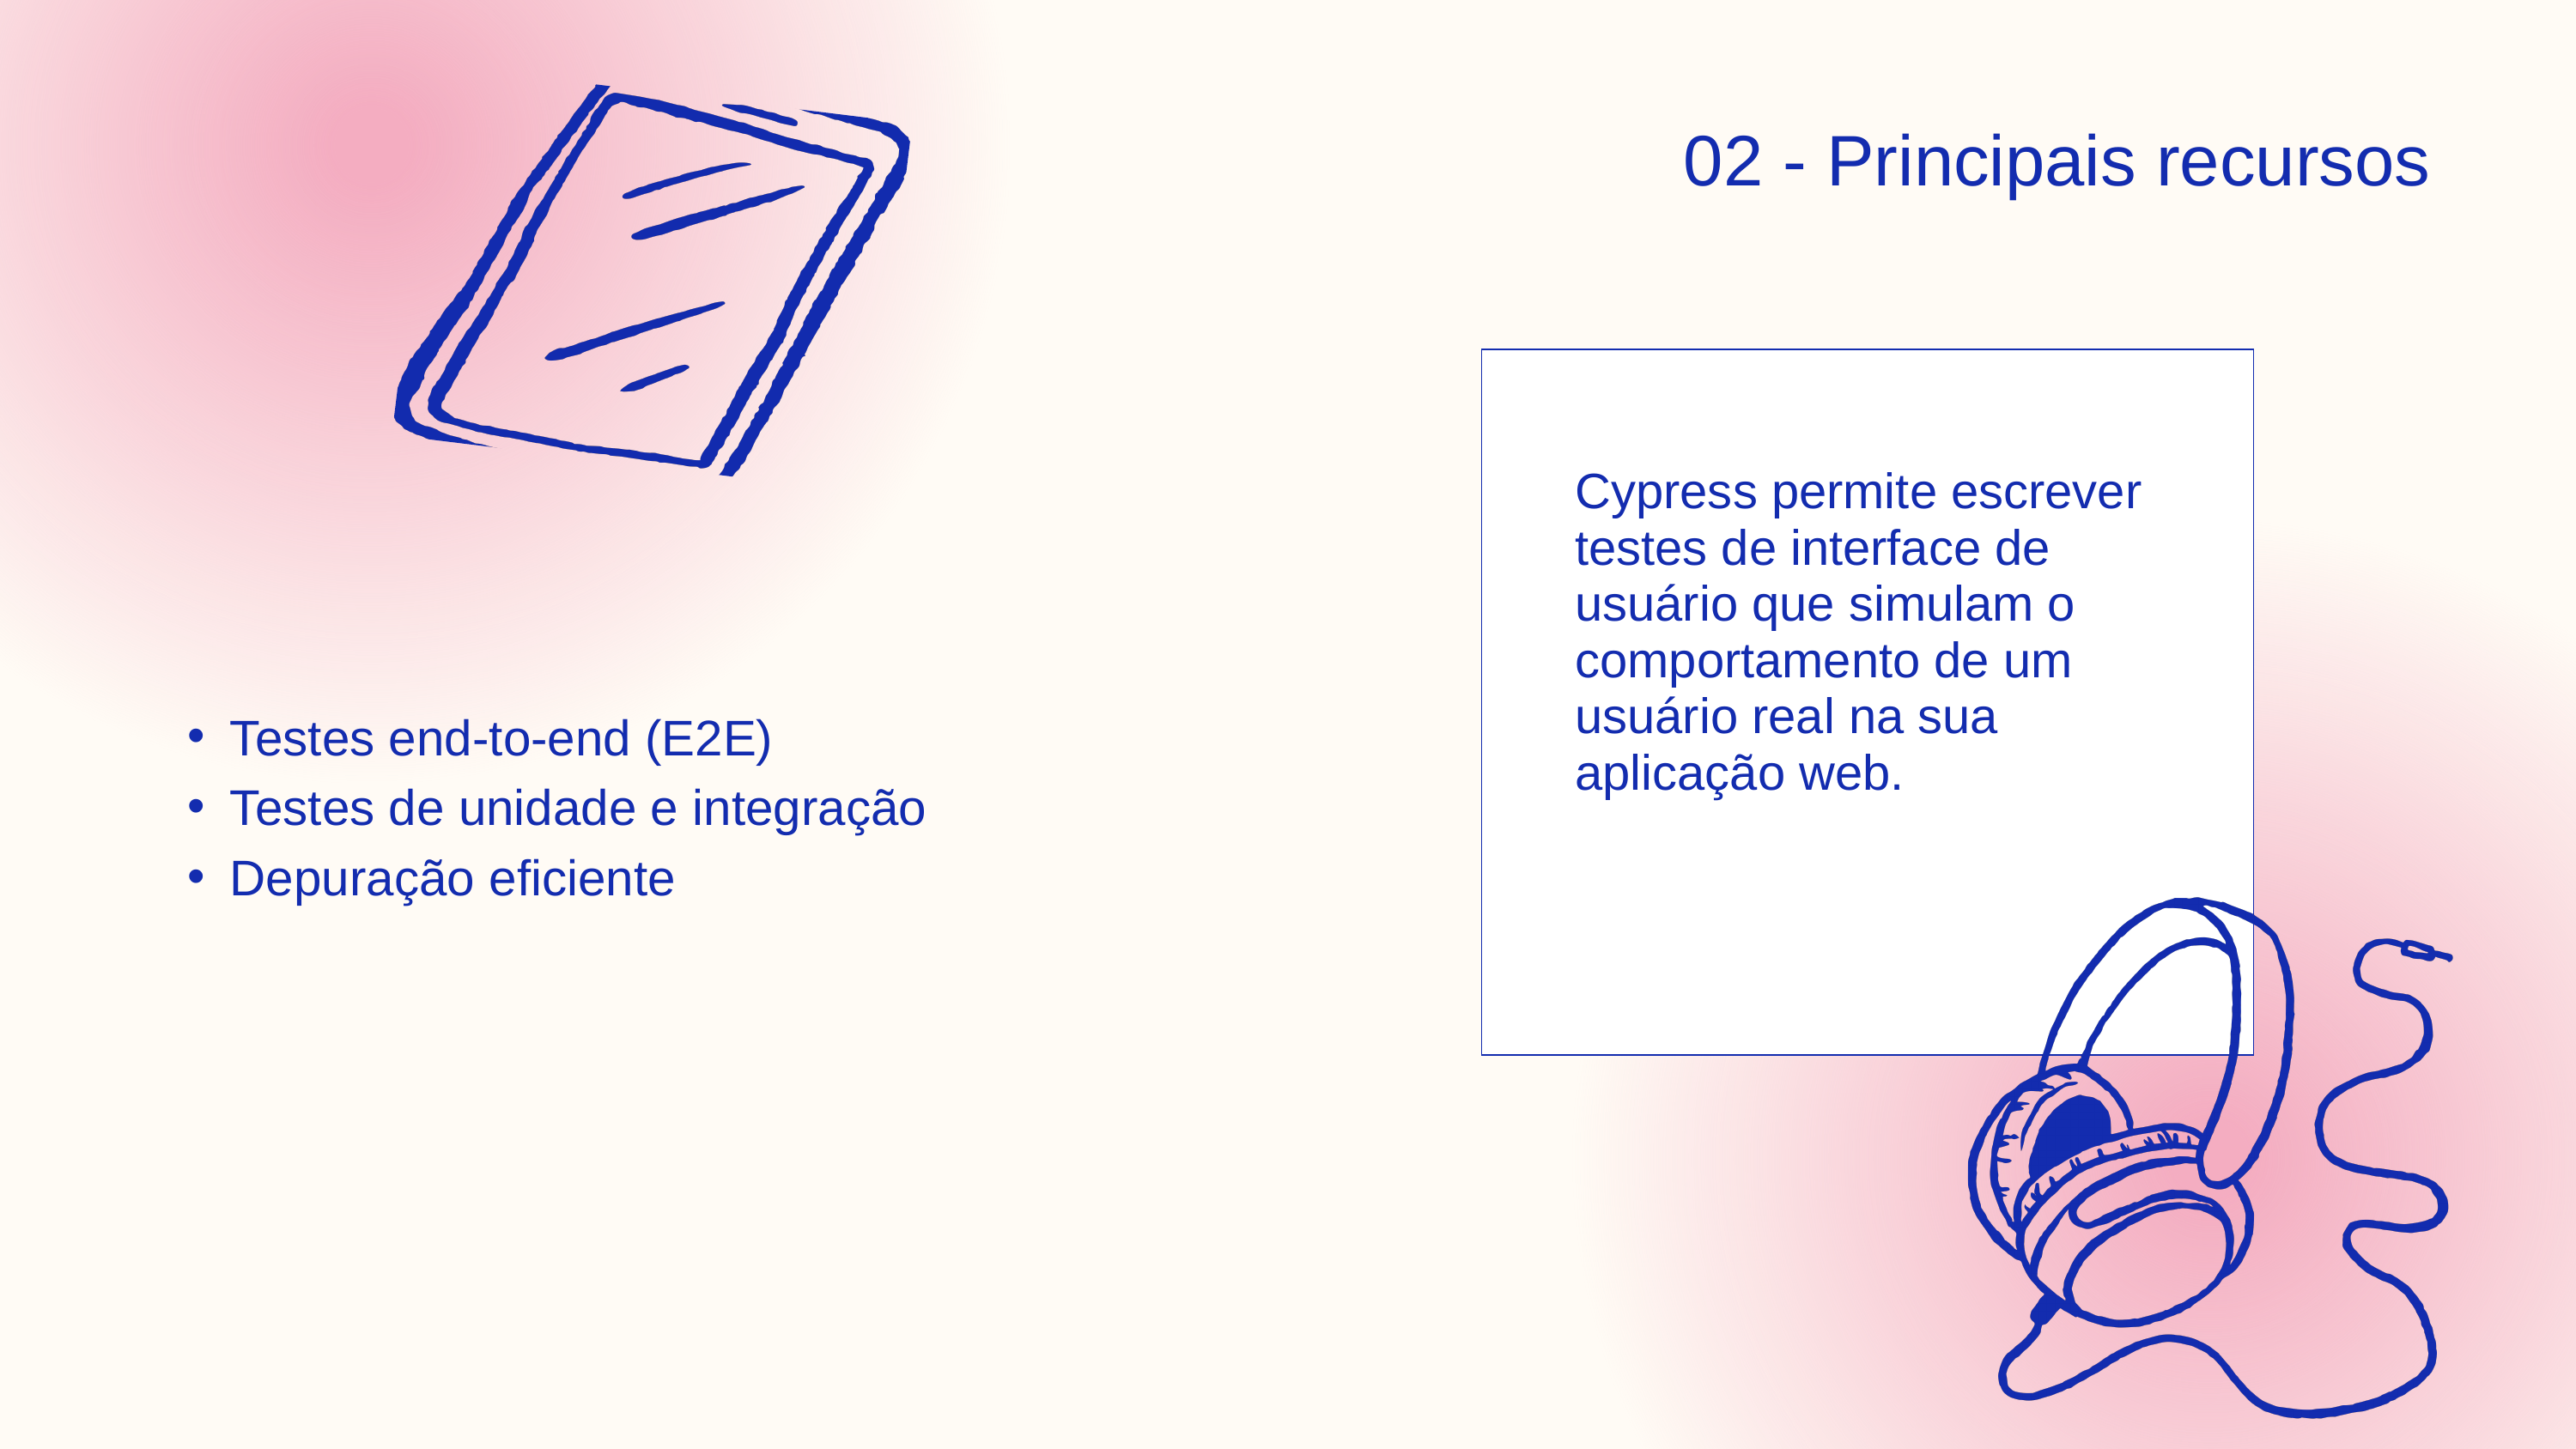

02 - Principais recursos

Cypress permite escrever testes de interface de usuário que simulam o comportamento de um usuário real na sua aplicação web.

Testes end-to-end (E2E)
Testes de unidade e integração
Depuração eficiente